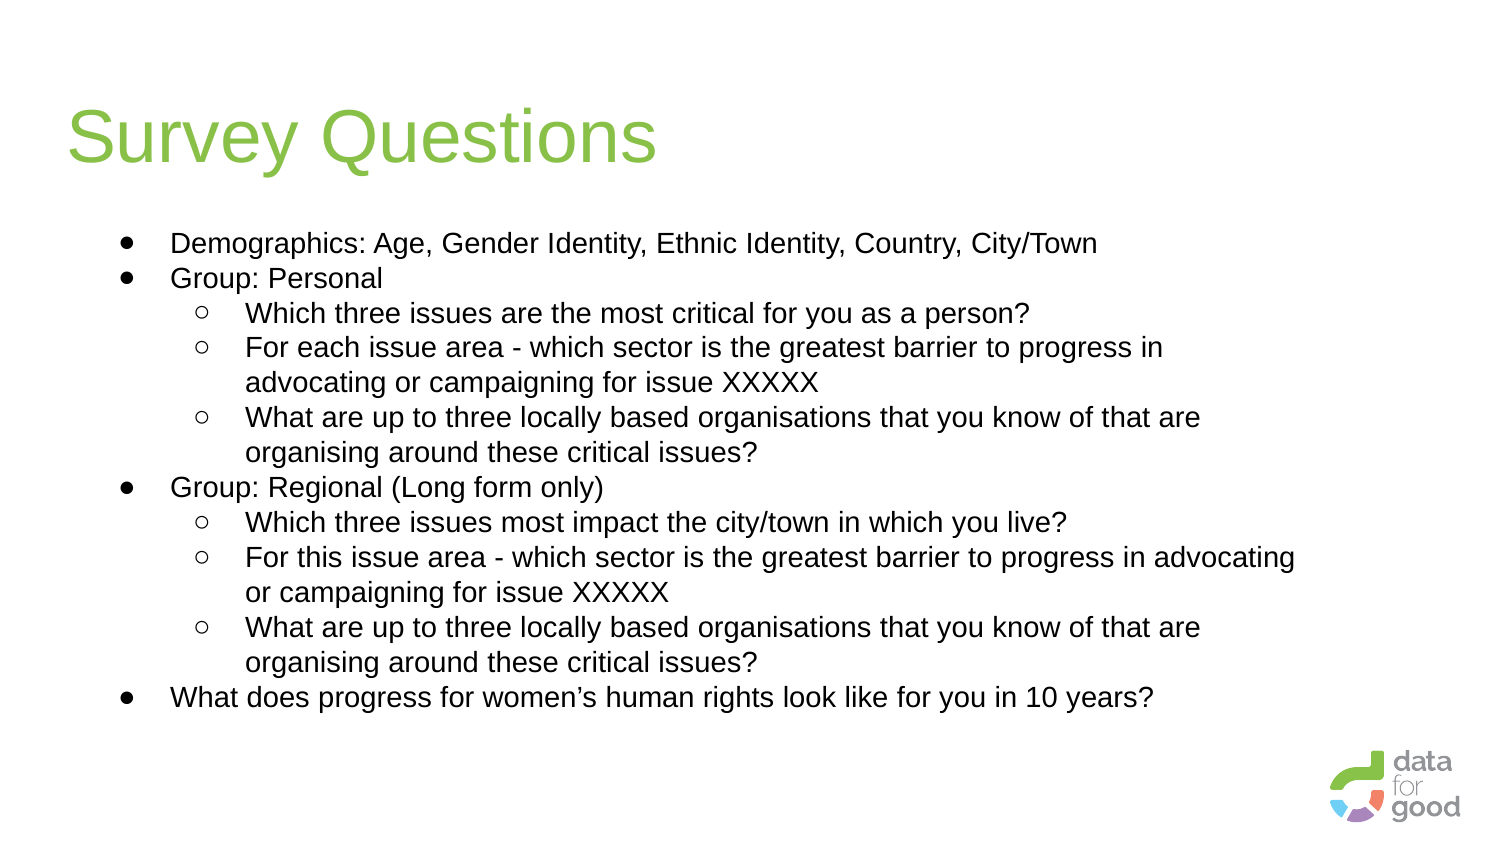

# Survey Questions
Demographics: Age, Gender Identity, Ethnic Identity, Country, City/Town
Group: Personal
Which three issues are the most critical for you as a person?
For each issue area - which sector is the greatest barrier to progress in advocating or campaigning for issue XXXXX
What are up to three locally based organisations that you know of that are organising around these critical issues?
Group: Regional (Long form only)
Which three issues most impact the city/town in which you live?
For this issue area - which sector is the greatest barrier to progress in advocating or campaigning for issue XXXXX
What are up to three locally based organisations that you know of that are organising around these critical issues?
What does progress for women’s human rights look like for you in 10 years?